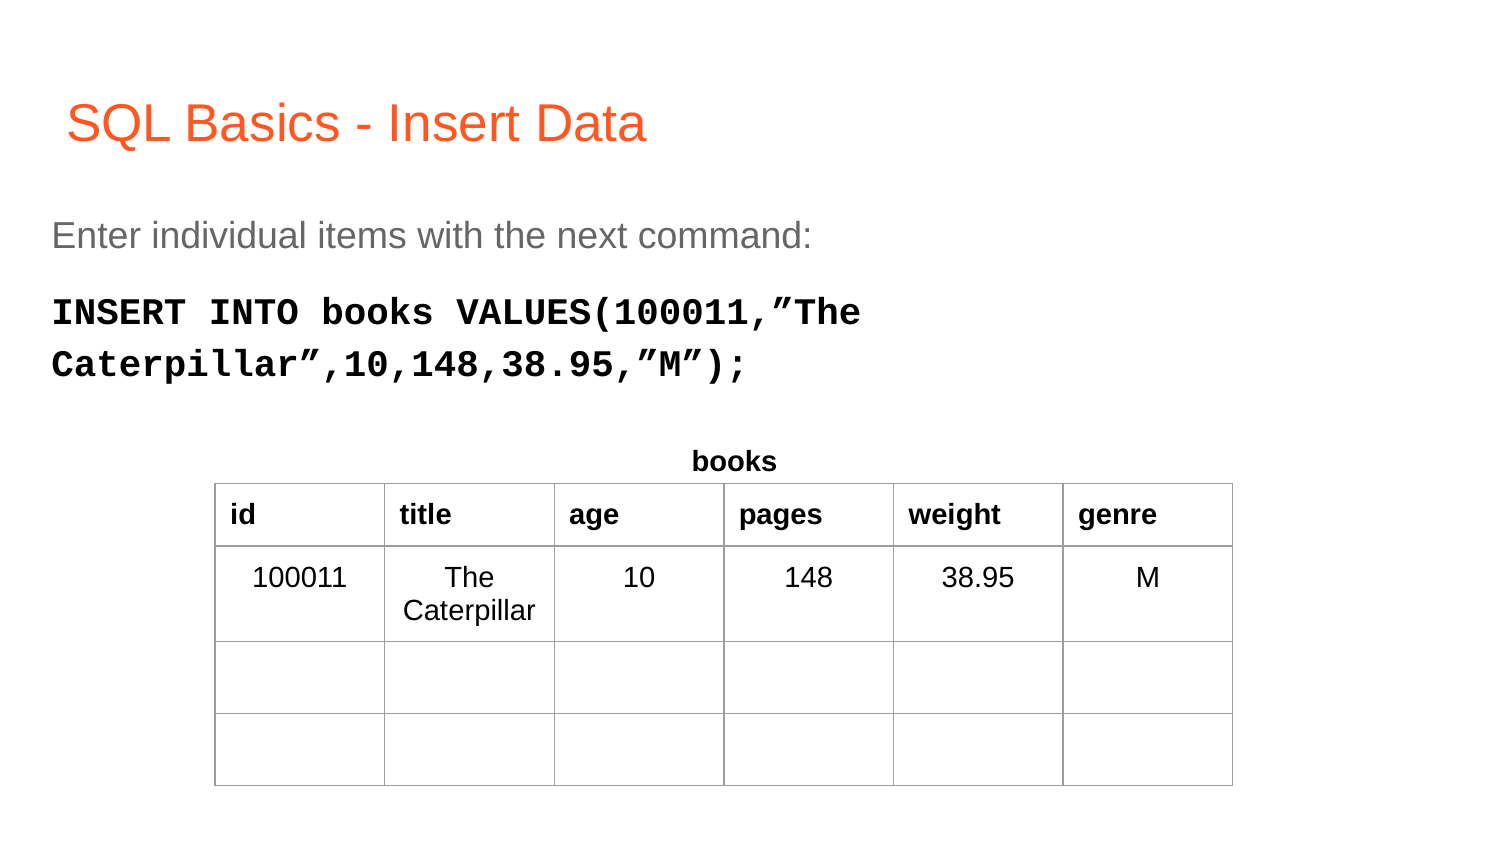

# SQL Basics - Insert Data
Enter individual items with the next command:
INSERT INTO books VALUES(100011,”The Caterpillar”,10,148,38.95,”M”);
books
| id | title | age | pages | weight | genre |
| --- | --- | --- | --- | --- | --- |
| 100011 | The Caterpillar | 10 | 148 | 38.95 | M |
|  |  |  |  |  |  |
|  |  |  |  |  |  |